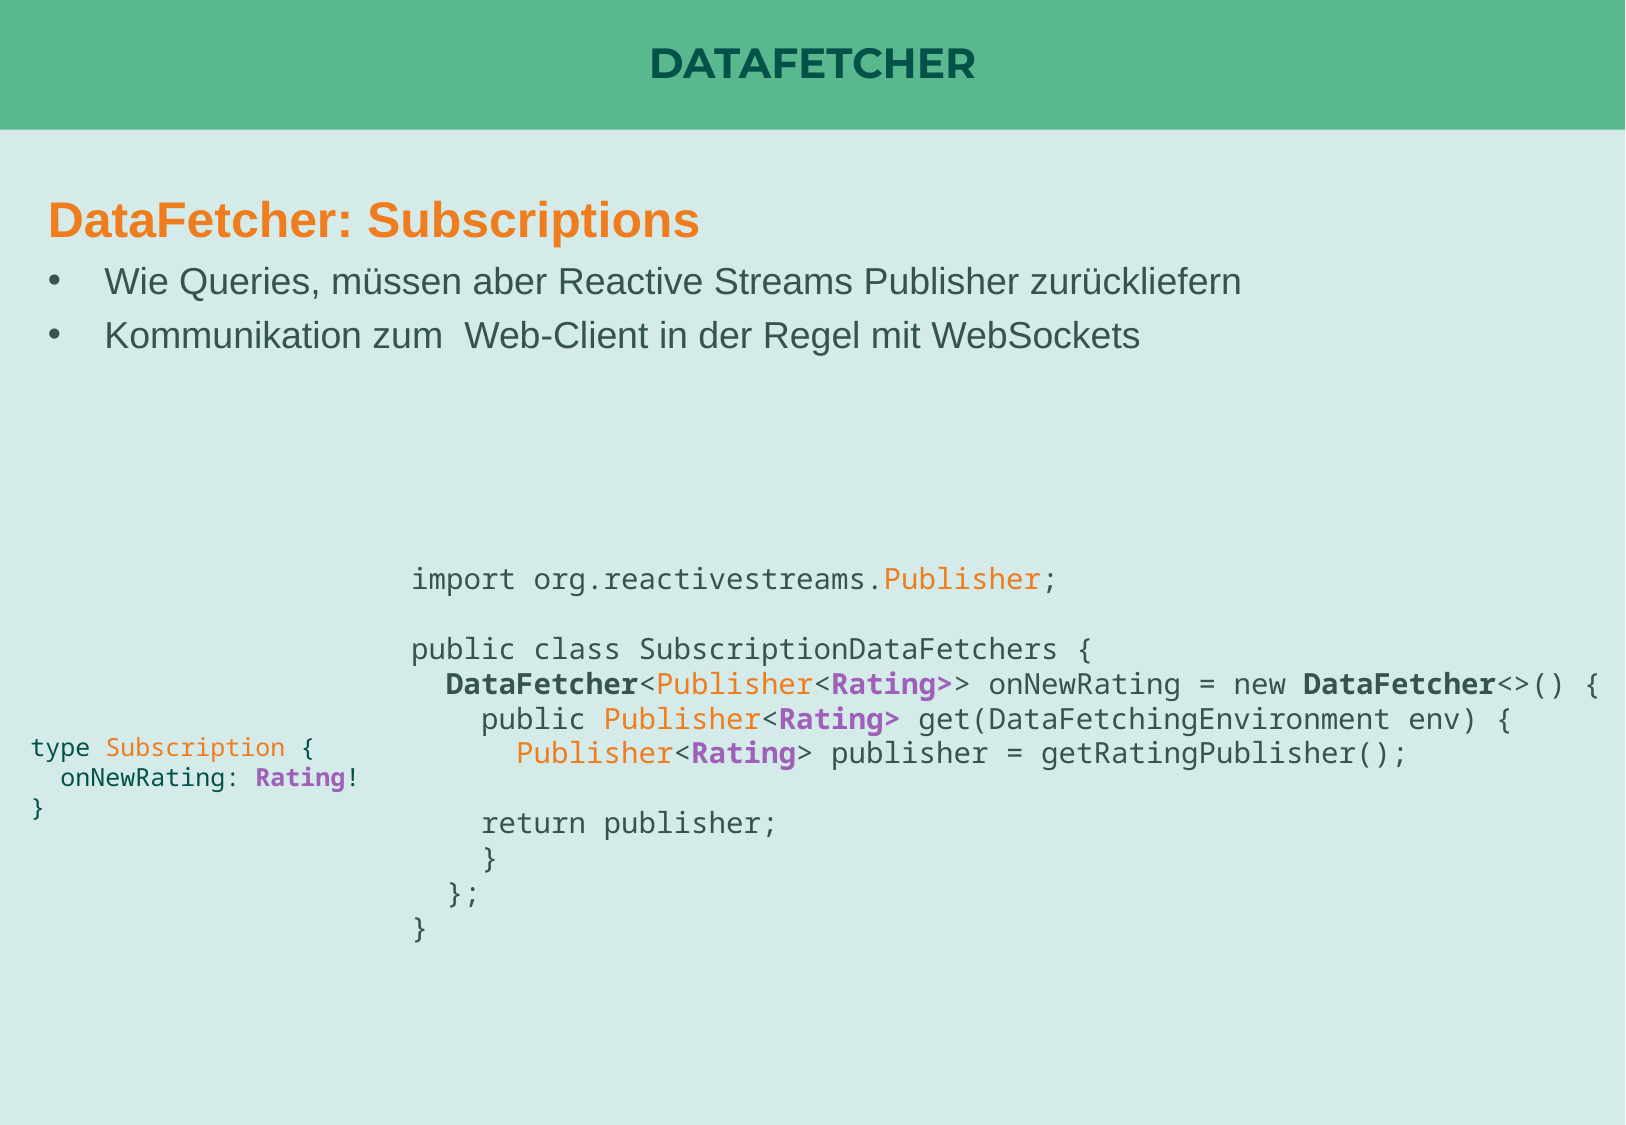

# DataFetcher
DataFetcher: Subscriptions
Wie Queries, müssen aber Reactive Streams Publisher zurückliefern
Kommunikation zum  Web-Client in der Regel mit WebSockets
import org.reactivestreams.Publisher;

public class SubscriptionDataFetchers {
  DataFetcher<Publisher<Rating>> onNewRating = new DataFetcher<>() {
    public Publisher<Rating> get(DataFetchingEnvironment env) {
      Publisher<Rating> publisher = getRatingPublisher();

    return publisher;
    }
  };
}
type Subscription {
  onNewRating: Rating!
}